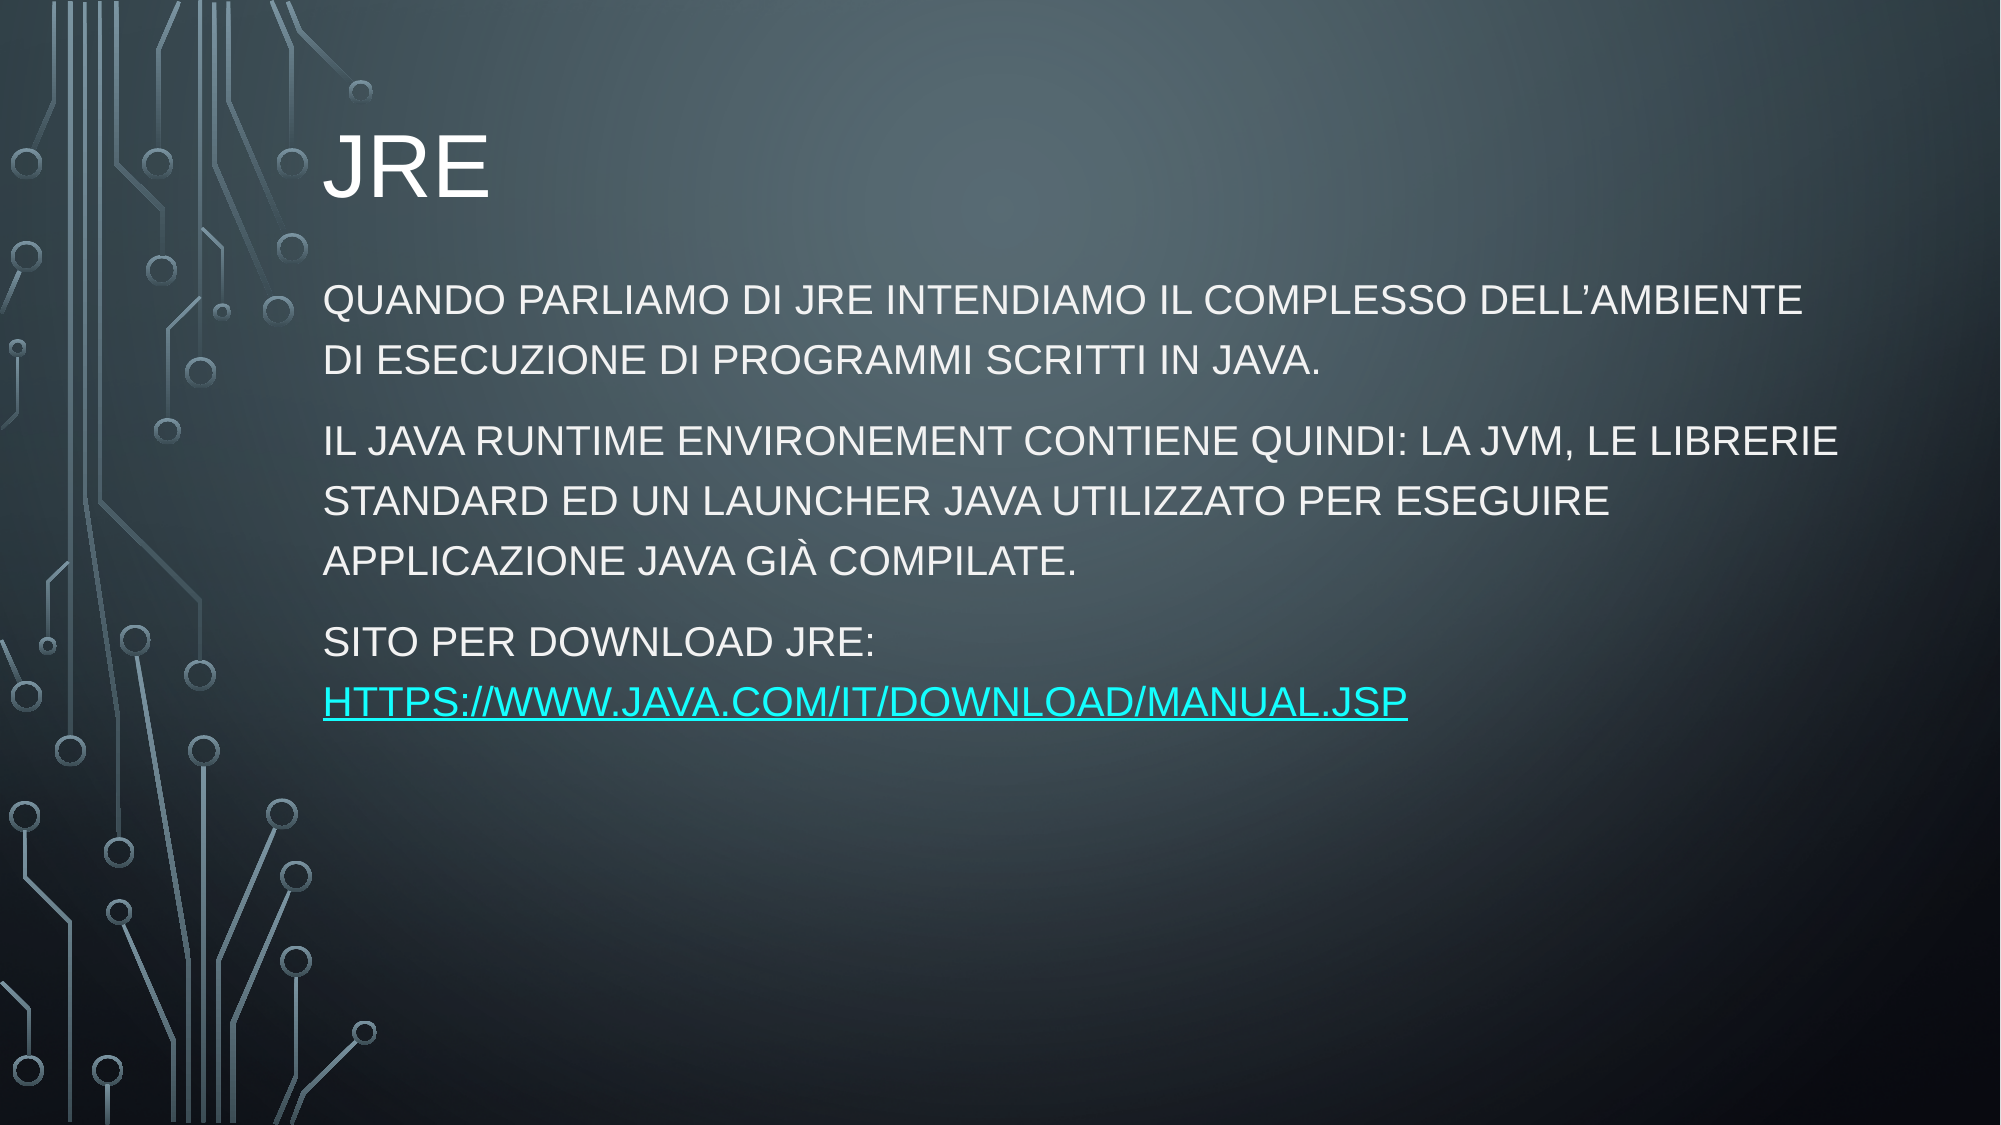

# jre
Quando parliamo di JRE intendiamo il complesso dell’ambiente di esecuzione di programmi scritti in java.
Il Java runtime environement contiene quindi: la JVM, le librerie standard ed un launcher java utilizzato per eseguire applicazione java Già compilate.
Sito per download JRE: https://www.java.com/it/download/manual.jsp